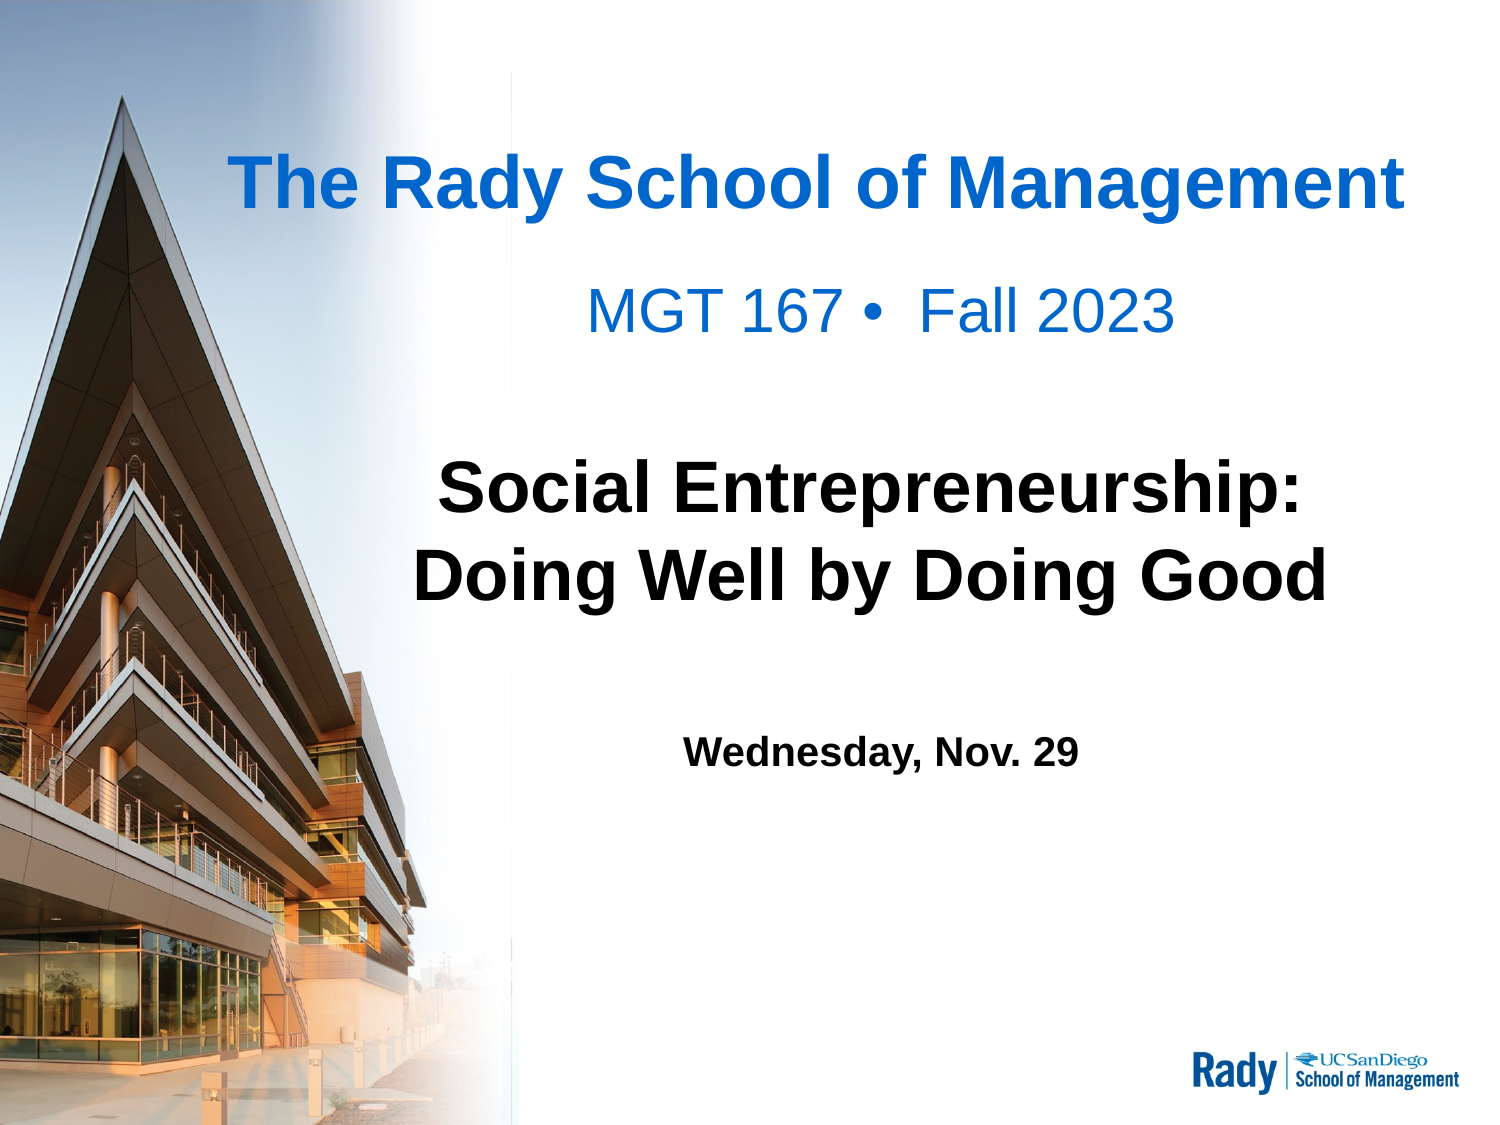

# The Rady School of Management
MGT 167 •  Fall 2023
Social Entrepreneurship:
Doing Well by Doing Good

Wednesday, Nov. 29